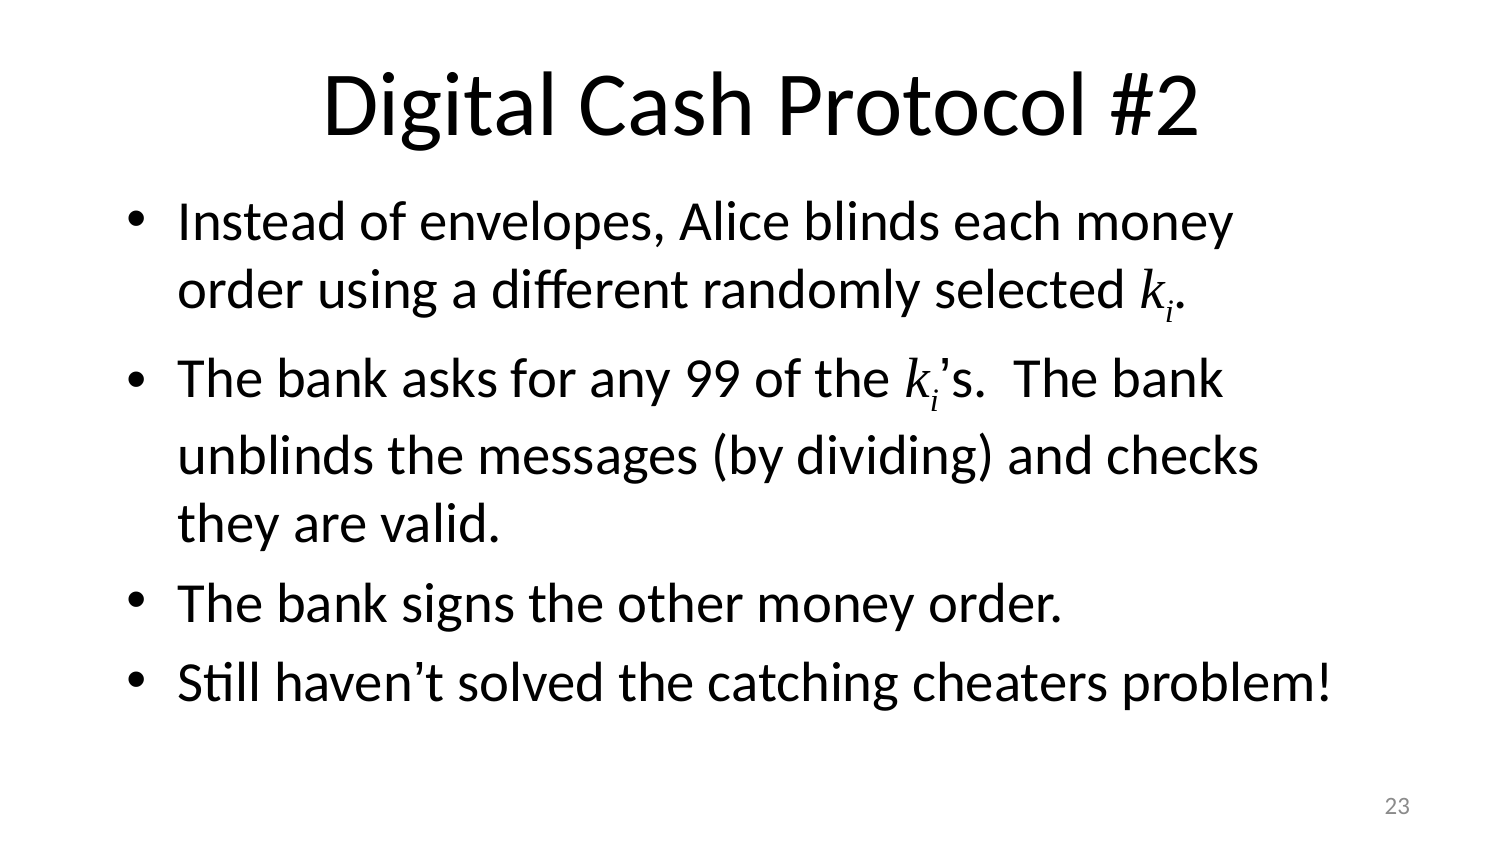

# Digital Cash Protocol #2
Instead of envelopes, Alice blinds each money order using a different randomly selected ki.
The bank asks for any 99 of the ki’s.  The bank unblinds the messages (by dividing) and checks they are valid.
The bank signs the other money order.
Still haven’t solved the catching cheaters problem!
23